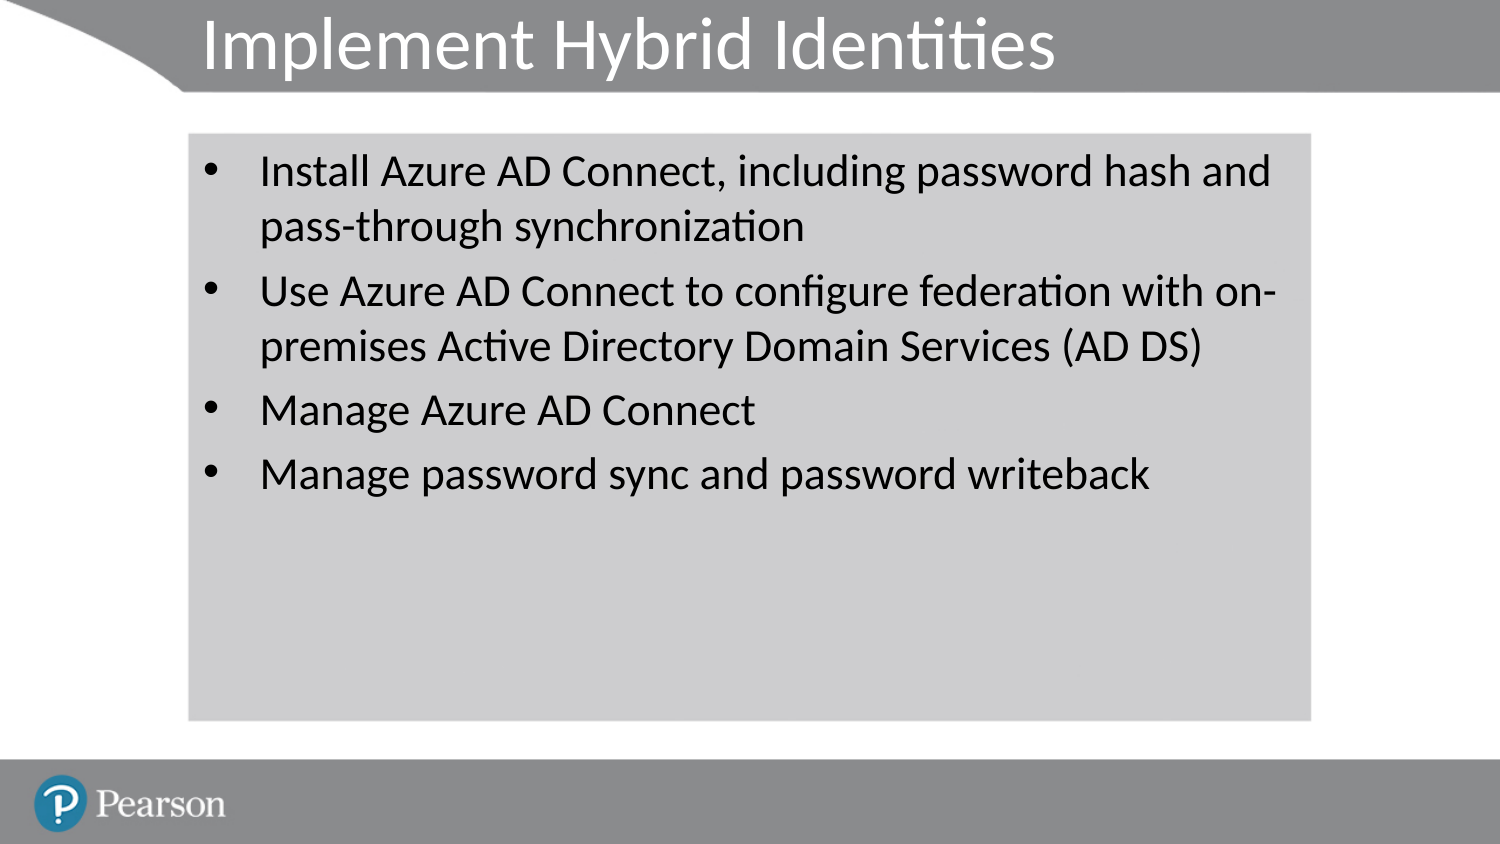

# Implement Hybrid Identities
Install Azure AD Connect, including password hash and pass-through synchronization
Use Azure AD Connect to configure federation with on-premises Active Directory Domain Services (AD DS)
Manage Azure AD Connect
Manage password sync and password writeback